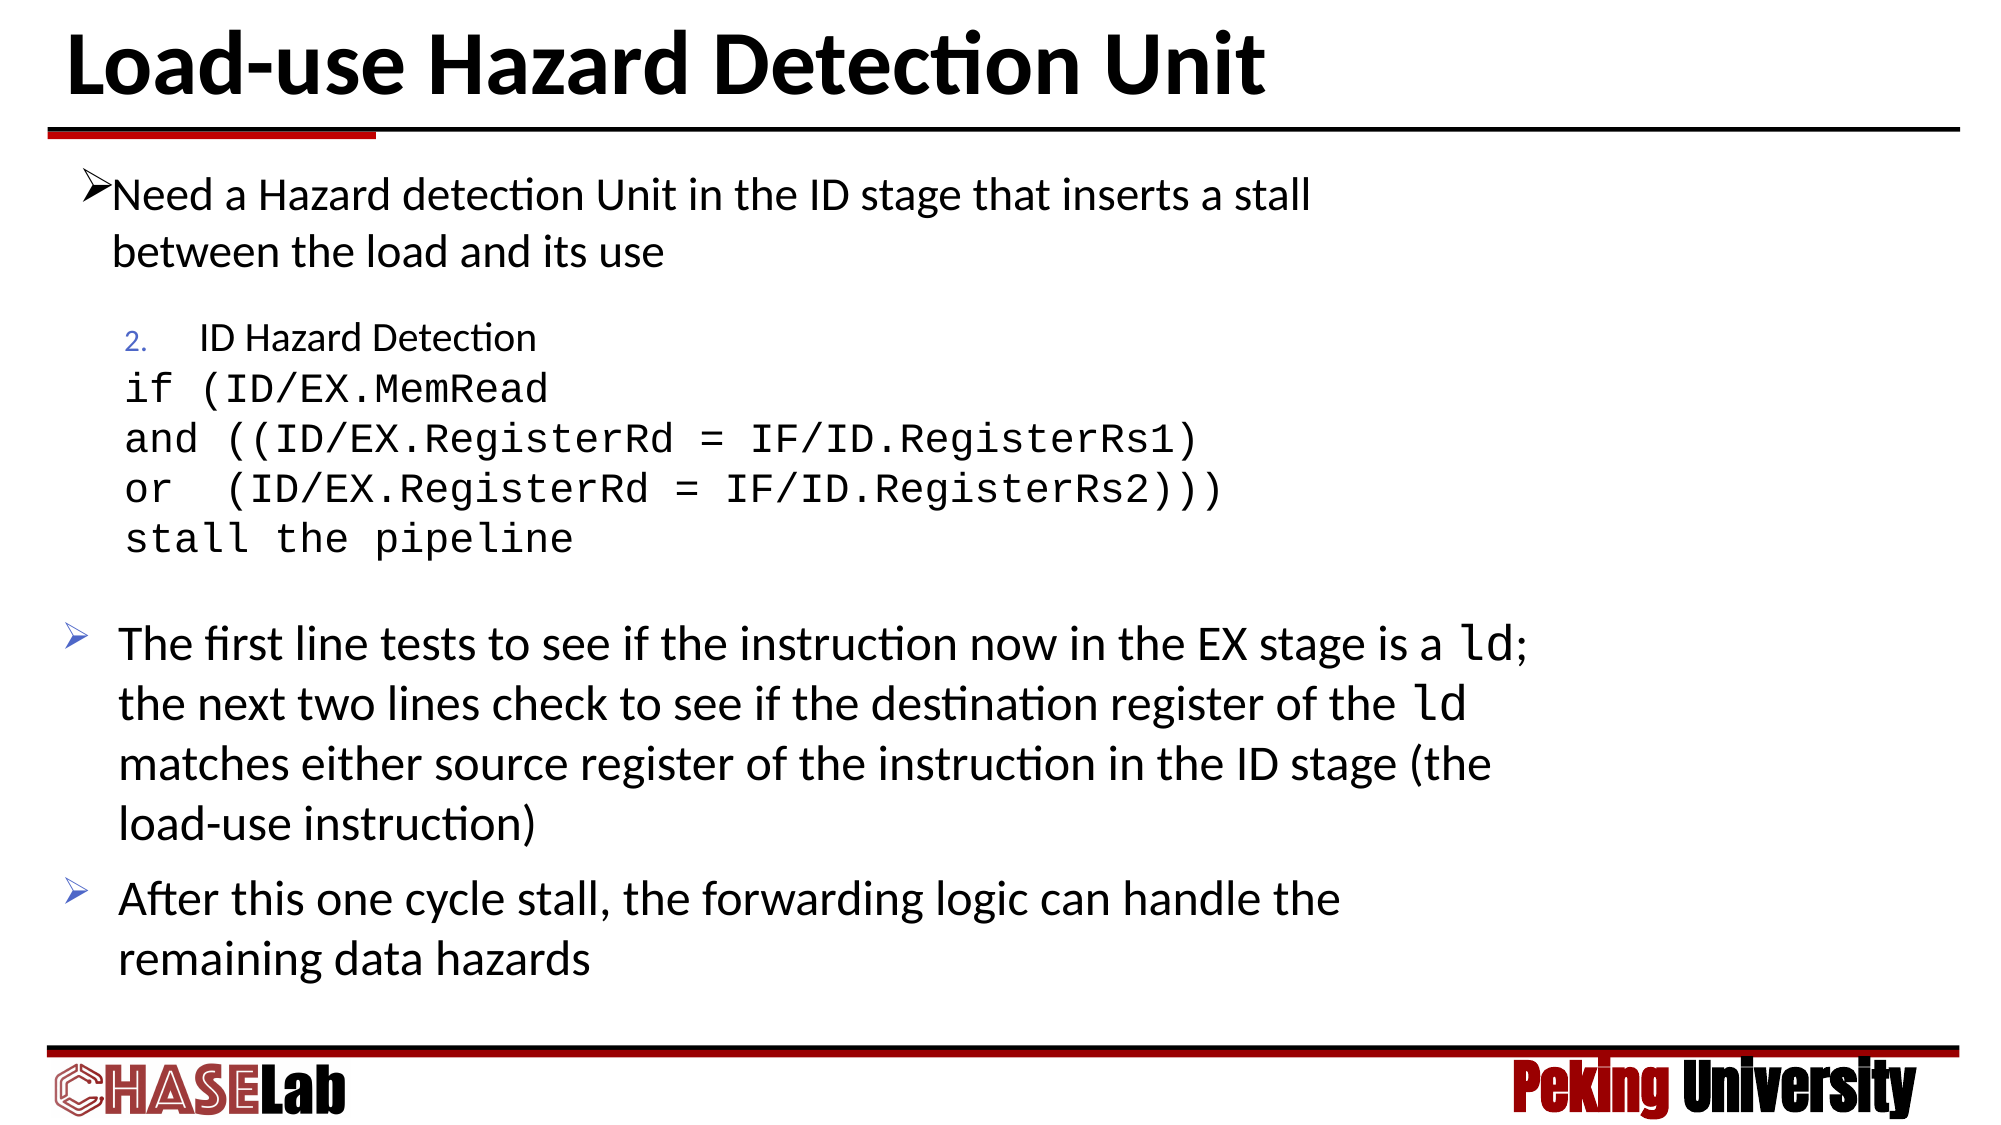

# Load-use Hazard Detection Unit
Need a Hazard detection Unit in the ID stage that inserts a stall between the load and its use
ID Hazard Detection
if (ID/EX.MemRead
and ((ID/EX.RegisterRd = IF/ID.RegisterRs1)
or  (ID/EX.RegisterRd = IF/ID.RegisterRs2)))
stall the pipeline
The first line tests to see if the instruction now in the EX stage is a ld; the next two lines check to see if the destination register of the ld matches either source register of the instruction in the ID stage (the load-use instruction)
After this one cycle stall, the forwarding logic can handle the remaining data hazards